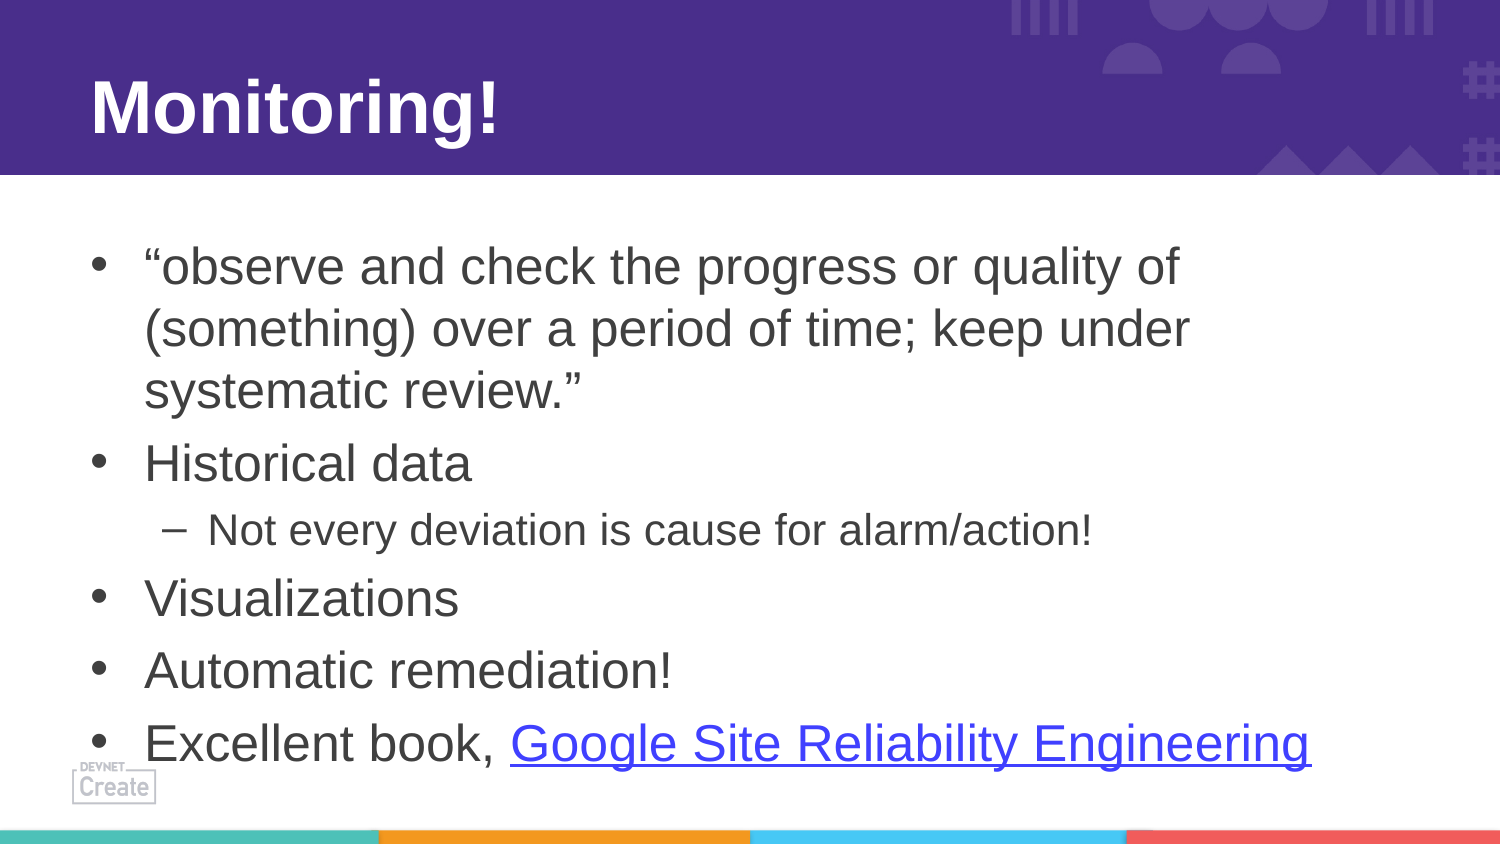

# Monitoring!
“observe and check the progress or quality of (something) over a period of time; keep under systematic review.”
Historical data
Not every deviation is cause for alarm/action!
Visualizations
Automatic remediation!
Excellent book, Google Site Reliability Engineering